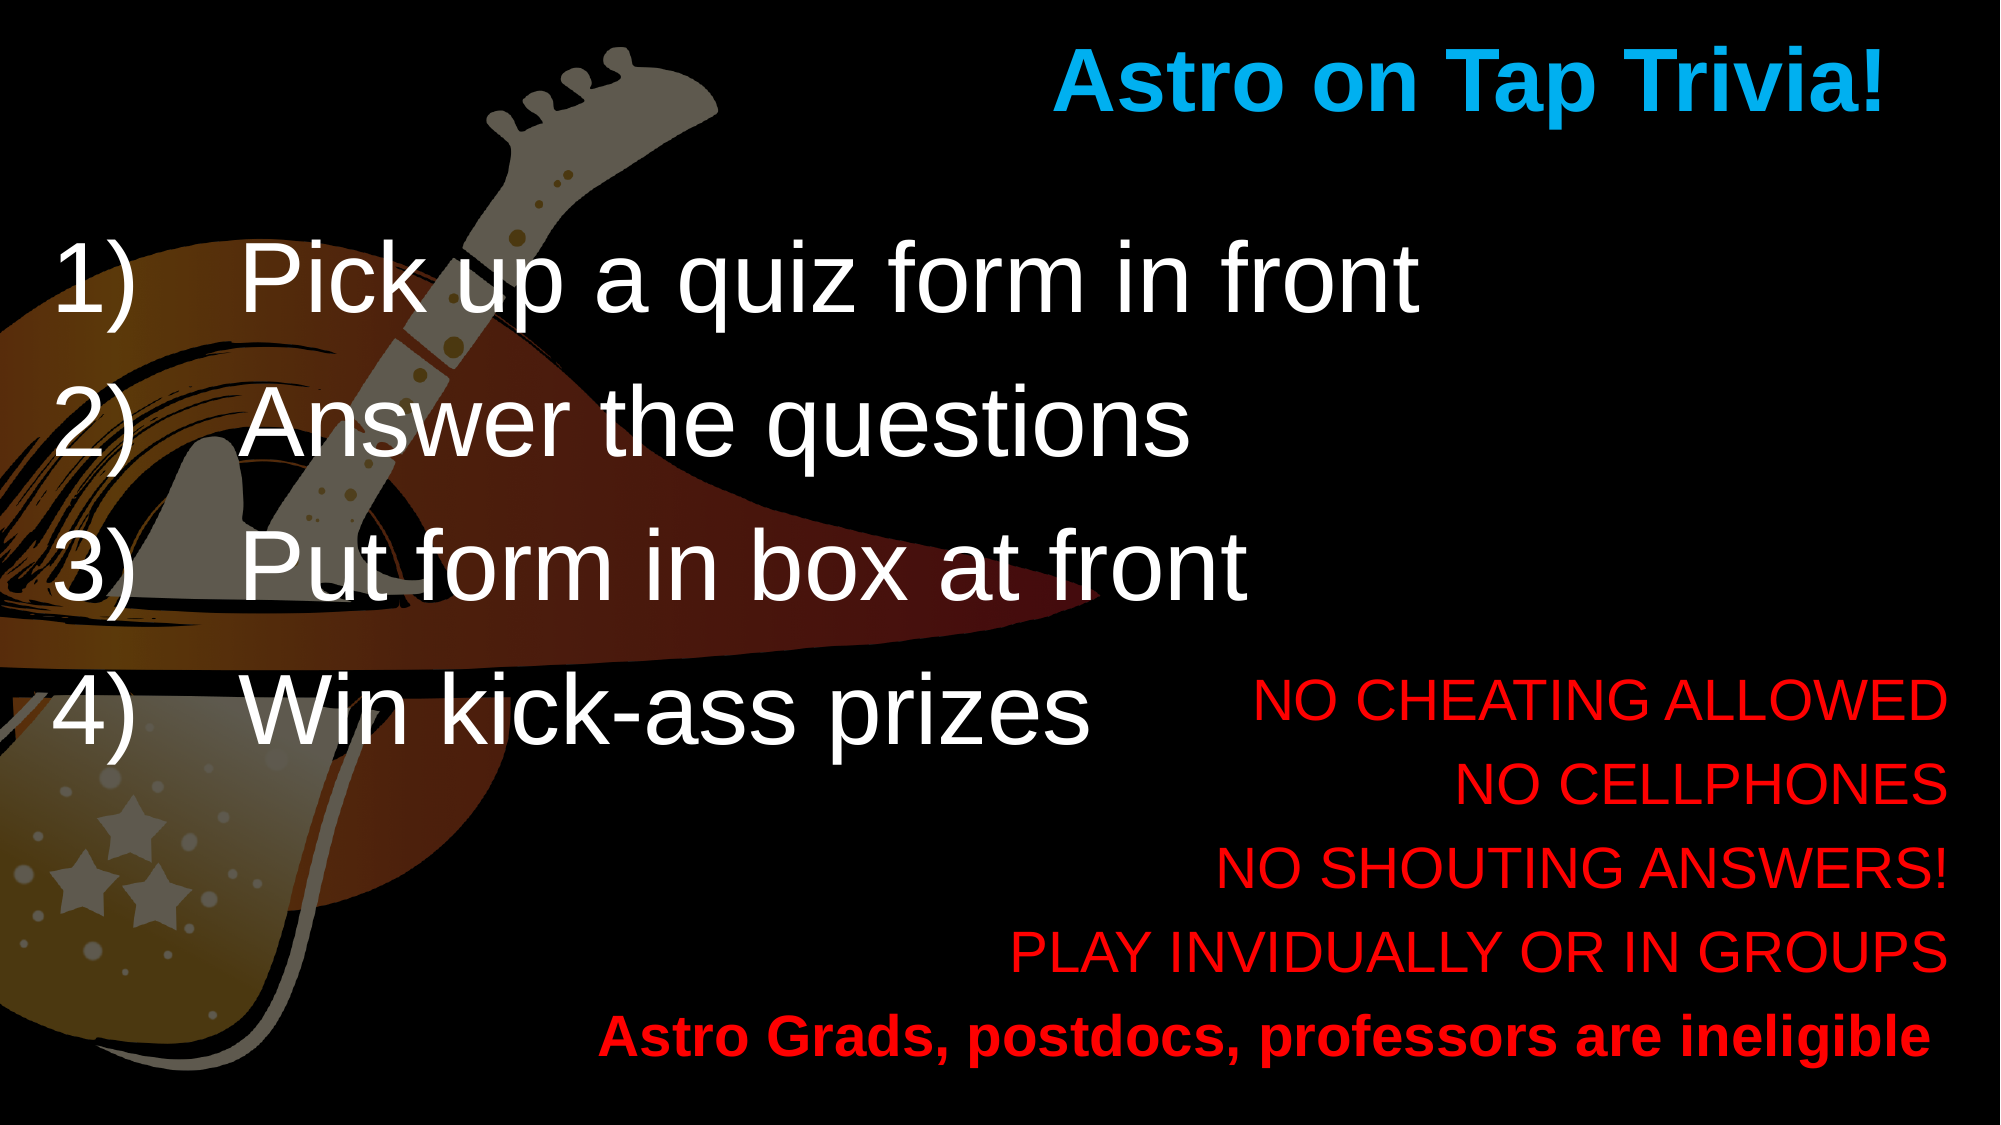

# Astro on Tap Trivia!
Pick up a quiz form in front
Answer the questions
Put form in box at front
Win kick-ass prizes
NO CHEATING ALLOWED
NO CELLPHONES
NO SHOUTING ANSWERS!
PLAY INVIDUALLY OR IN GROUPS
Astro Grads, postdocs, professors are ineligible